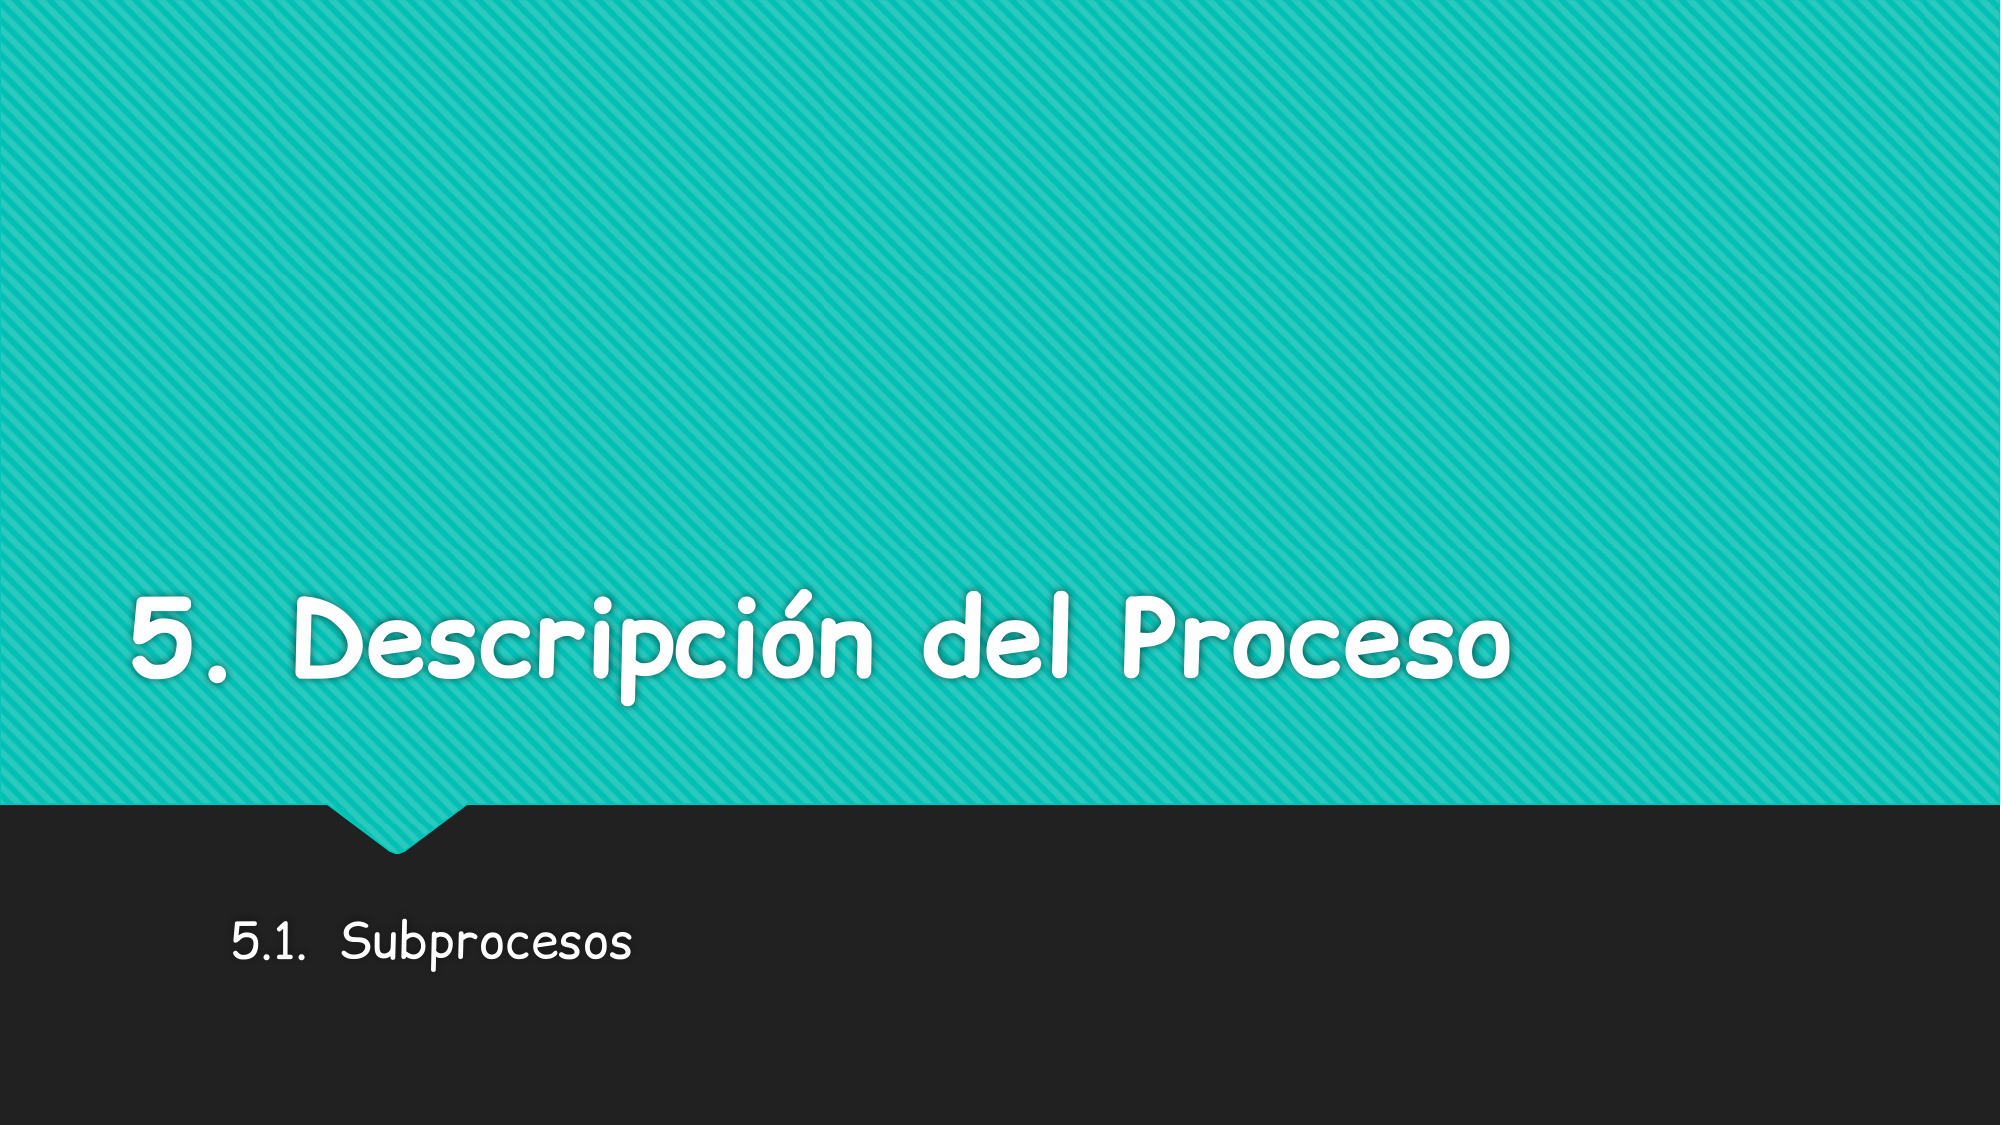

# 5. Descripción del Proceso
5.1.  Subprocesos